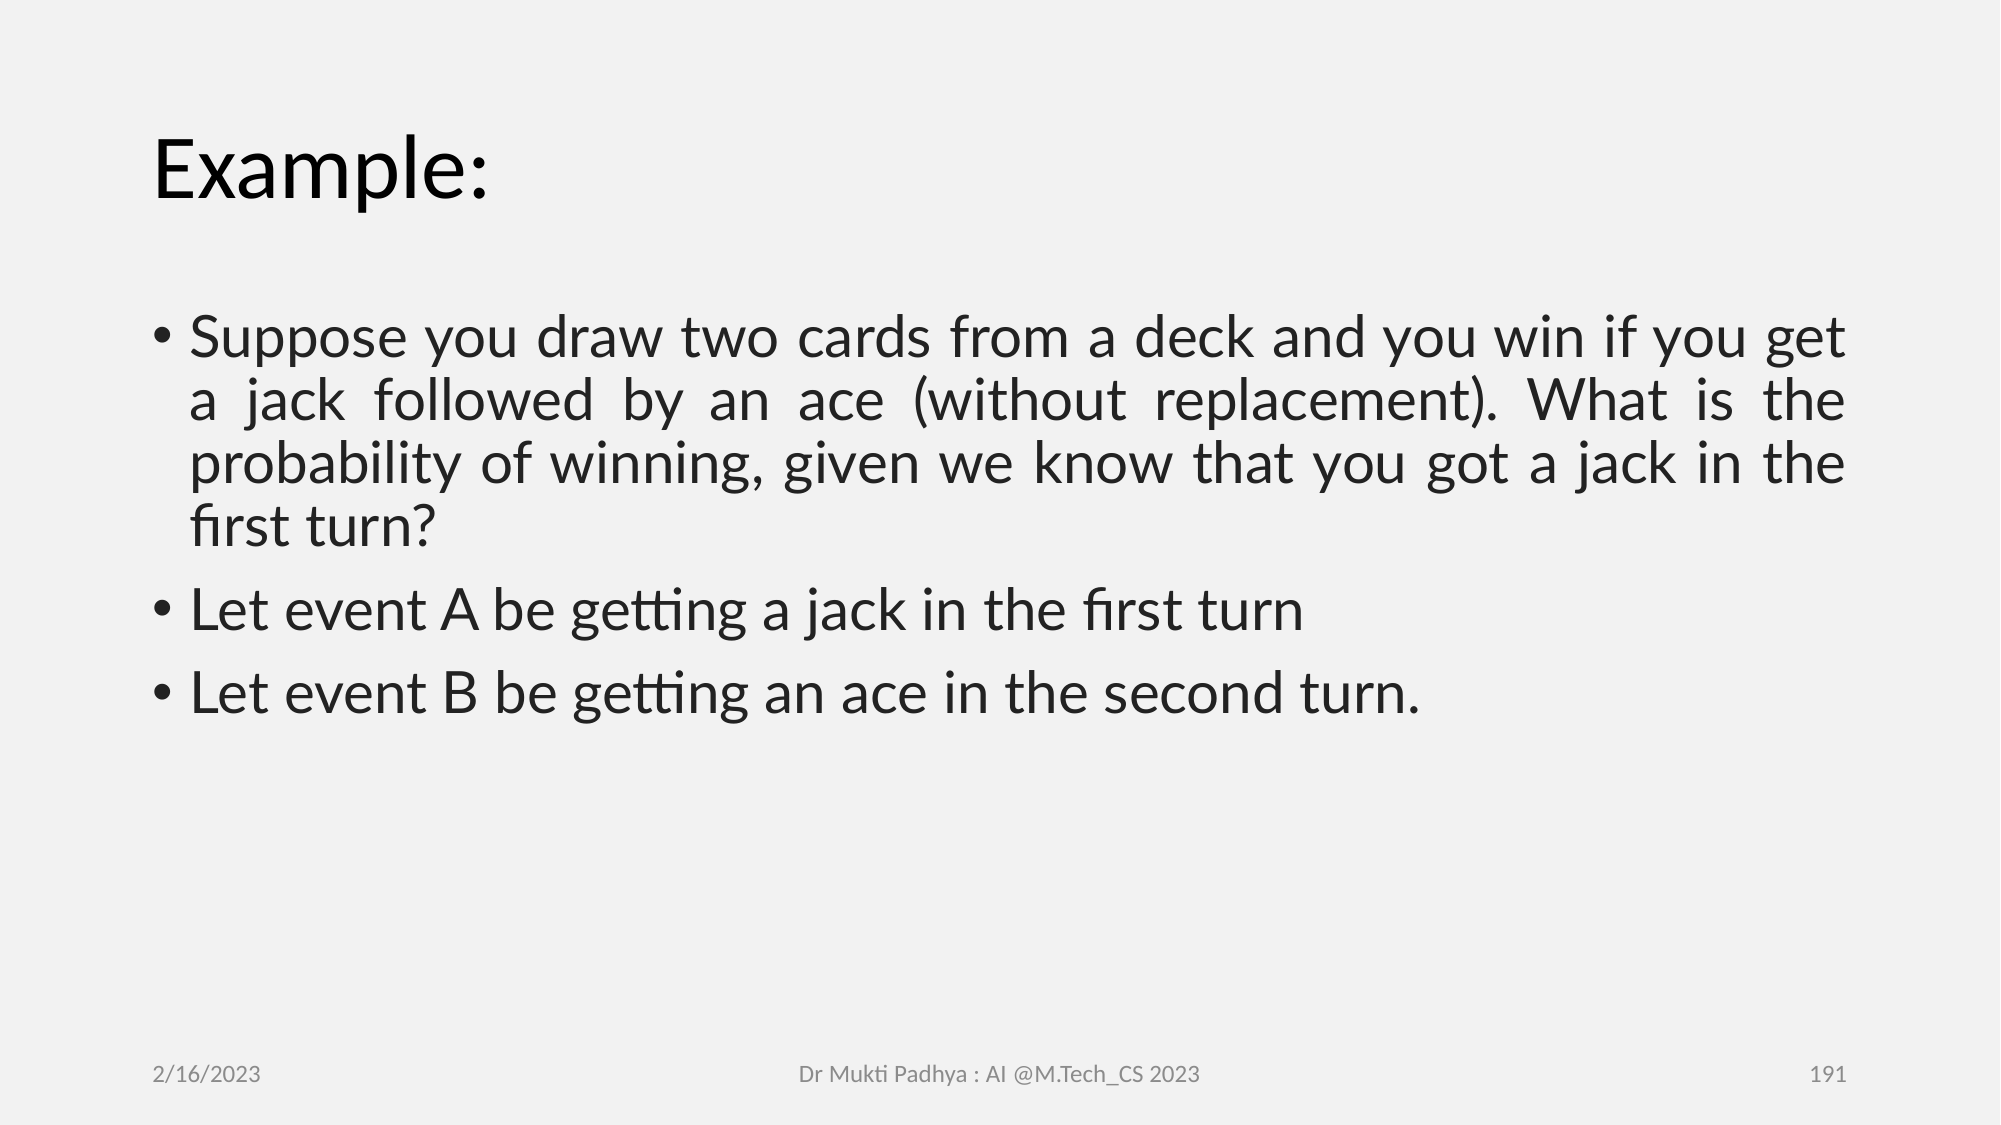

# Example:
Suppose you draw two cards from a deck and you win if you get a jack followed by an ace (without replacement). What is the probability of winning, given we know that you got a jack in the first turn?
Let event A be getting a jack in the first turn
Let event B be getting an ace in the second turn.

2/16/2023
Dr Mukti Padhya : AI @M.Tech_CS 2023
191